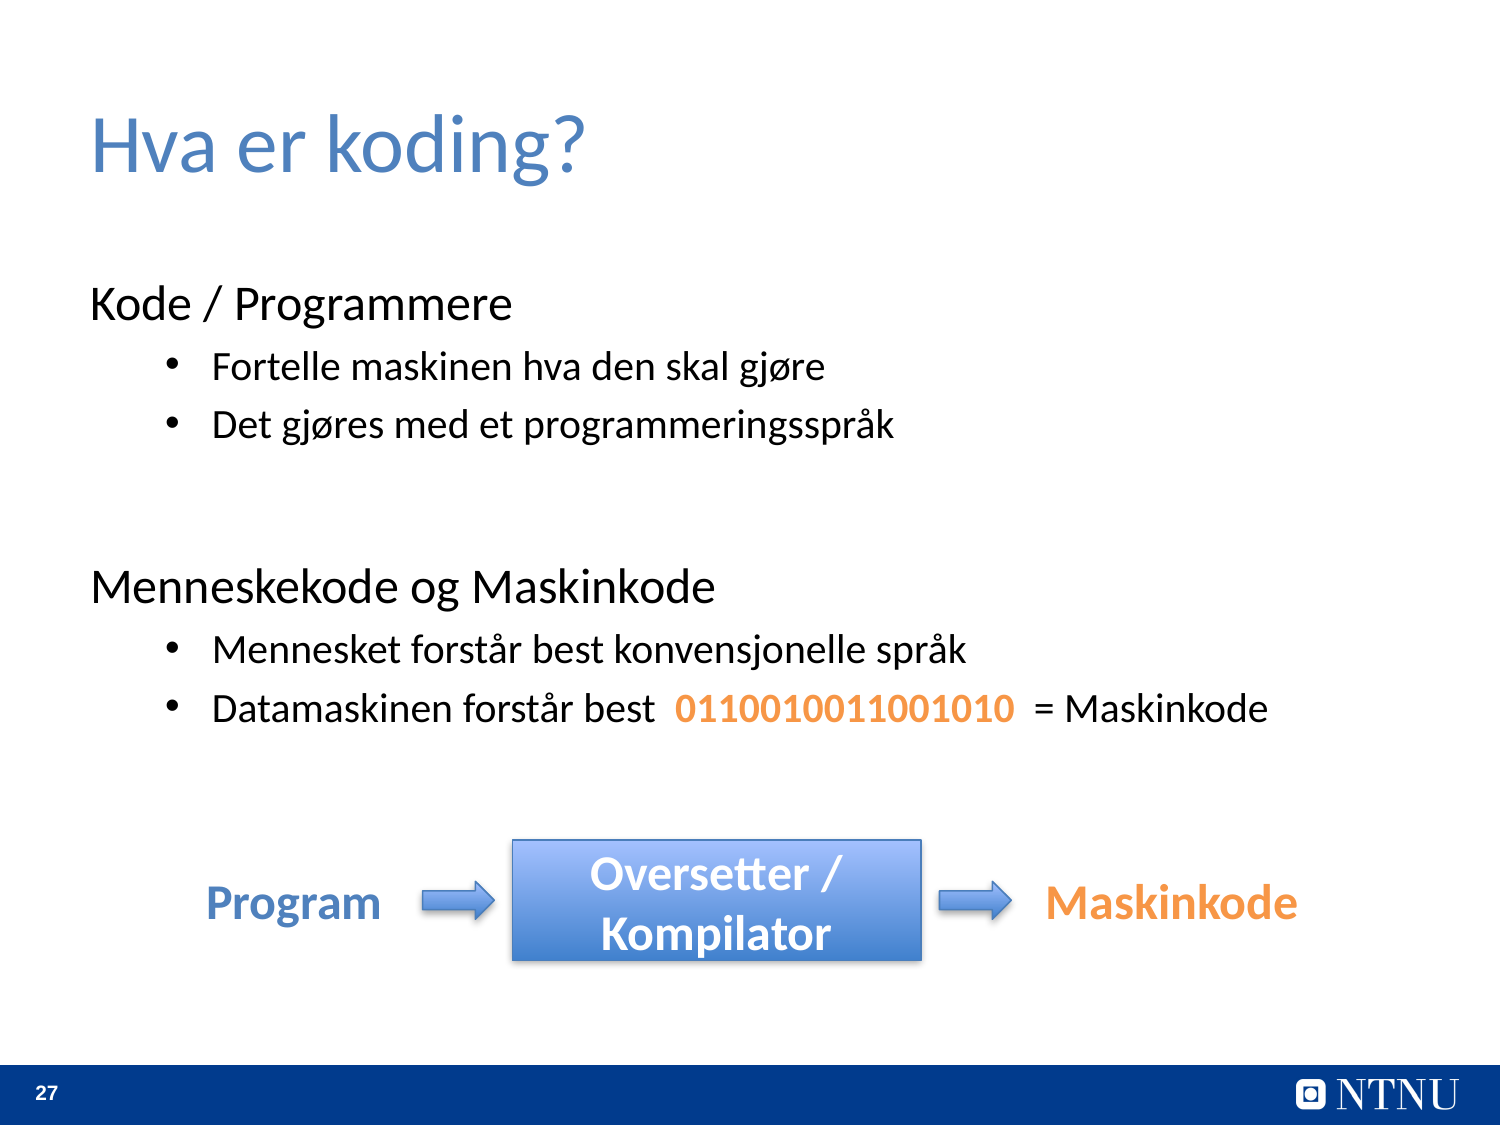

# Hva er koding?
Kode / Programmere
Fortelle maskinen hva den skal gjøre
Det gjøres med et programmeringsspråk

Menneskekode og Maskinkode
Mennesket forstår best konvensjonelle språk
Datamaskinen forstår best  0110010011001010  = Maskinkode
Oversetter /
Kompilator
Program
Maskinkode